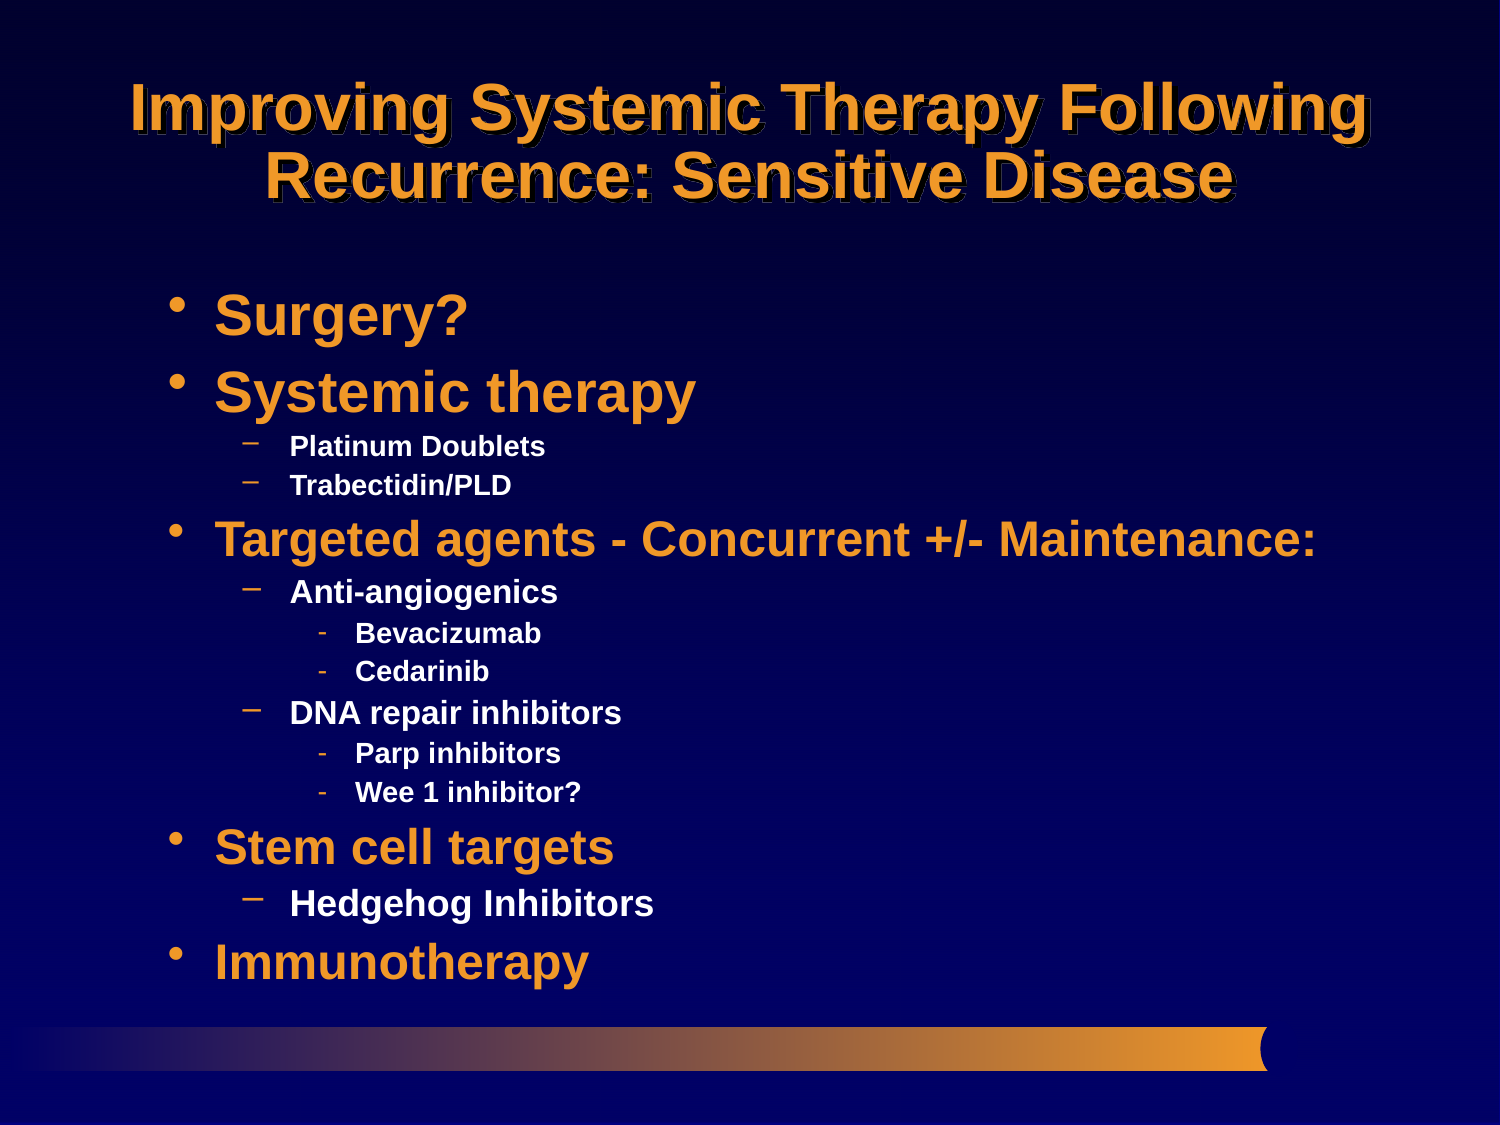

# Improving Systemic Therapy Following Recurrence: Sensitive Disease
Surgery?
Systemic therapy
Platinum Doublets
Trabectidin/PLD
Targeted agents - Concurrent +/- Maintenance:
Anti-angiogenics
Bevacizumab
Cedarinib
DNA repair inhibitors
Parp inhibitors
Wee 1 inhibitor?
Stem cell targets
Hedgehog Inhibitors
Immunotherapy